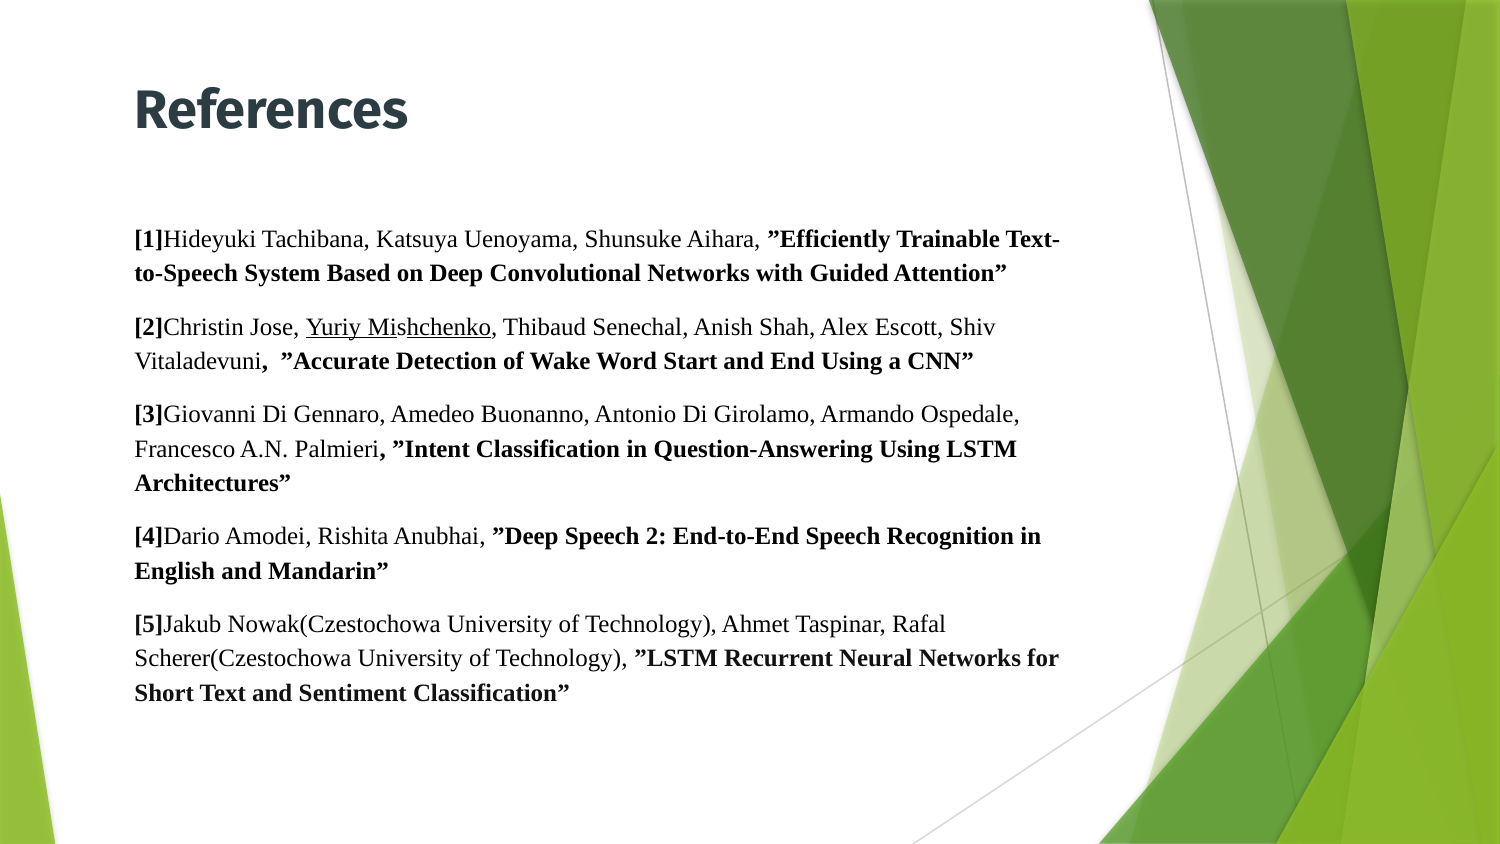

# References
[1]Hideyuki Tachibana, Katsuya Uenoyama, Shunsuke Aihara, ”Efficiently Trainable Text-to-Speech System Based on Deep Convolutional Networks with Guided Attention”
[2]Christin Jose, Yuriy Mishchenko, Thibaud Senechal, Anish Shah, Alex Escott, Shiv Vitaladevuni,  ”Accurate Detection of Wake Word Start and End Using a CNN”
[3]Giovanni Di Gennaro, Amedeo Buonanno, Antonio Di Girolamo, Armando Ospedale, Francesco A.N. Palmieri, ”Intent Classification in Question-Answering Using LSTM Architectures”
[4]Dario Amodei, Rishita Anubhai, ”Deep Speech 2: End-to-End Speech Recognition in English and Mandarin”
[5]Jakub Nowak(Czestochowa University of Technology), Ahmet Taspinar, Rafal Scherer(Czestochowa University of Technology), ”LSTM Recurrent Neural Networks for Short Text and Sentiment Classification”